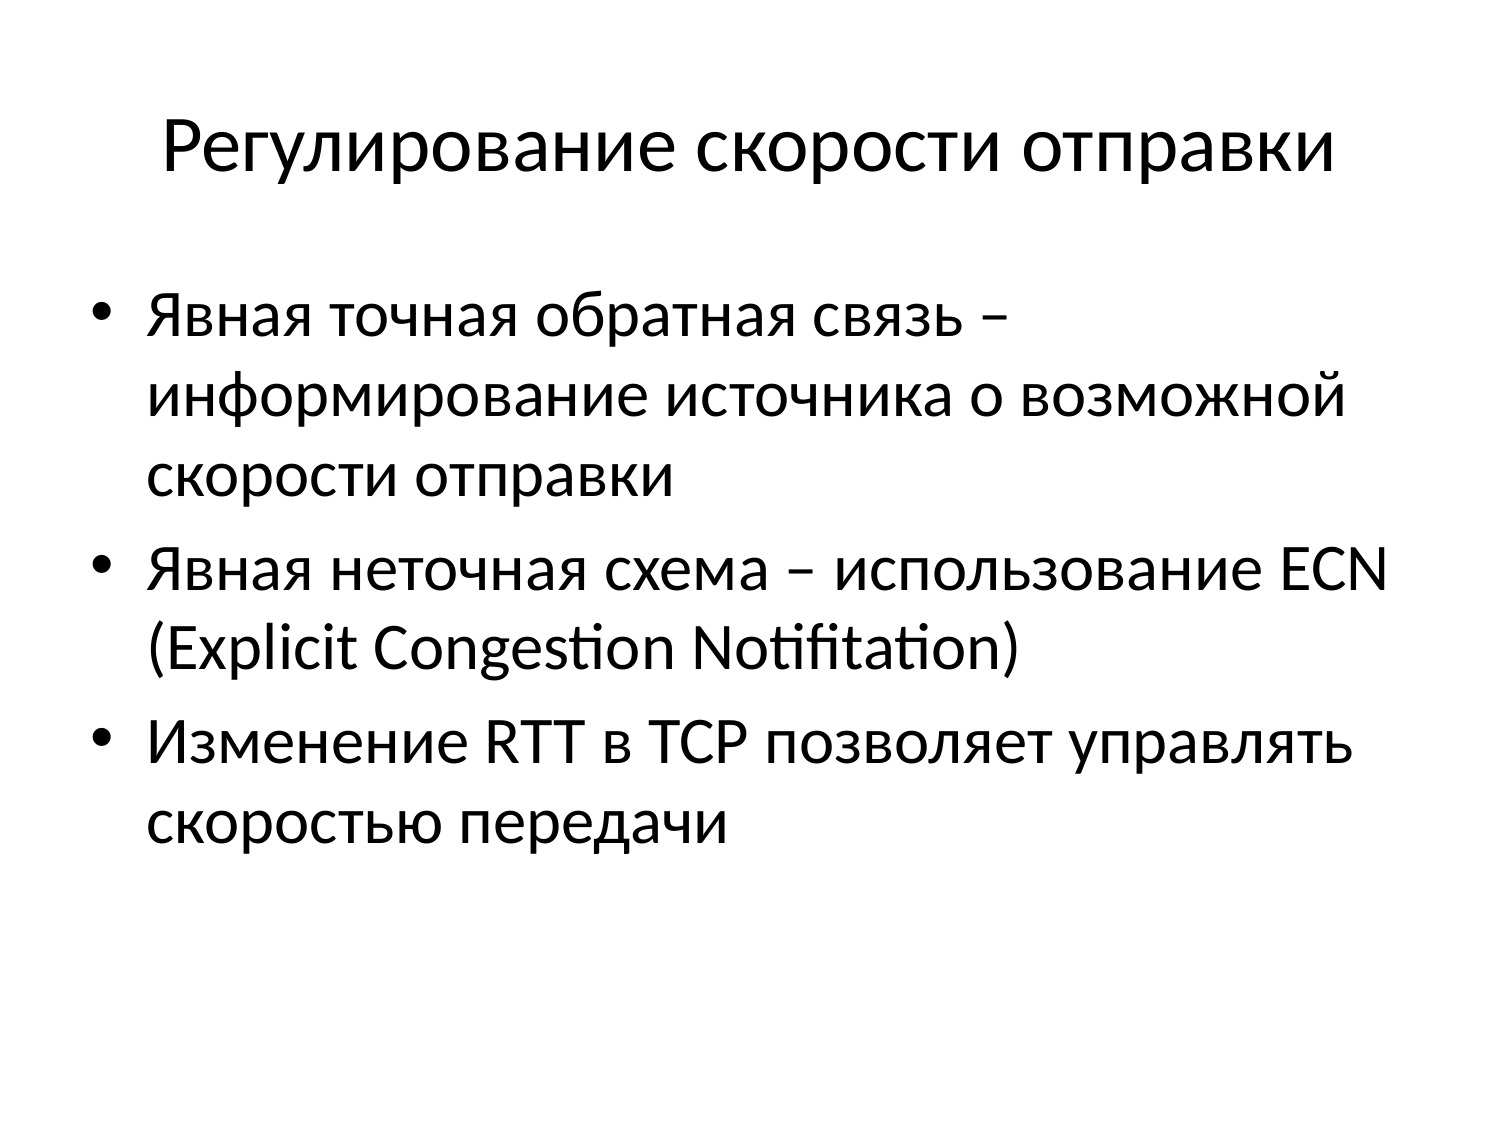

# Регулирование скорости отправки
Явная точная обратная связь – информирование источника о возможной скорости отправки
Явная неточная схема – использование ECN (Explicit Congestion Notifitation)
Изменение RTT в TCP позволяет управлять скоростью передачи